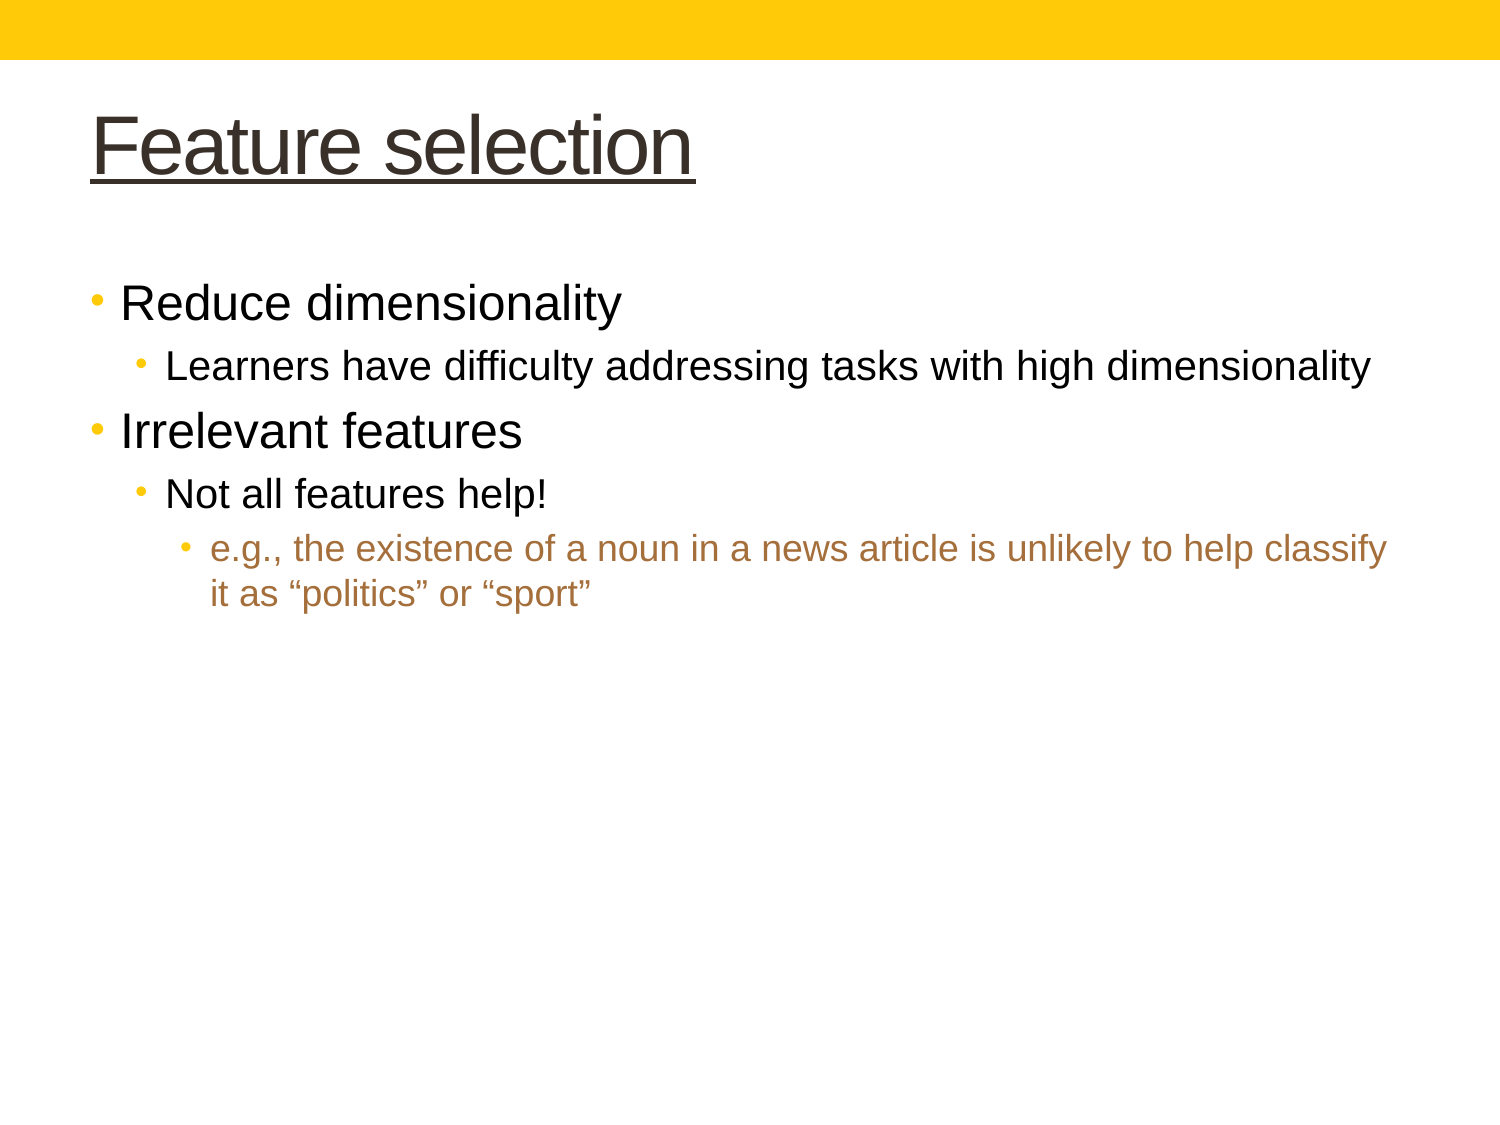

# Feature selection
Reduce dimensionality
Learners have difficulty addressing tasks with high dimensionality
Irrelevant features
Not all features help!
e.g., the existence of a noun in a news article is unlikely to help classify it as “politics” or “sport”